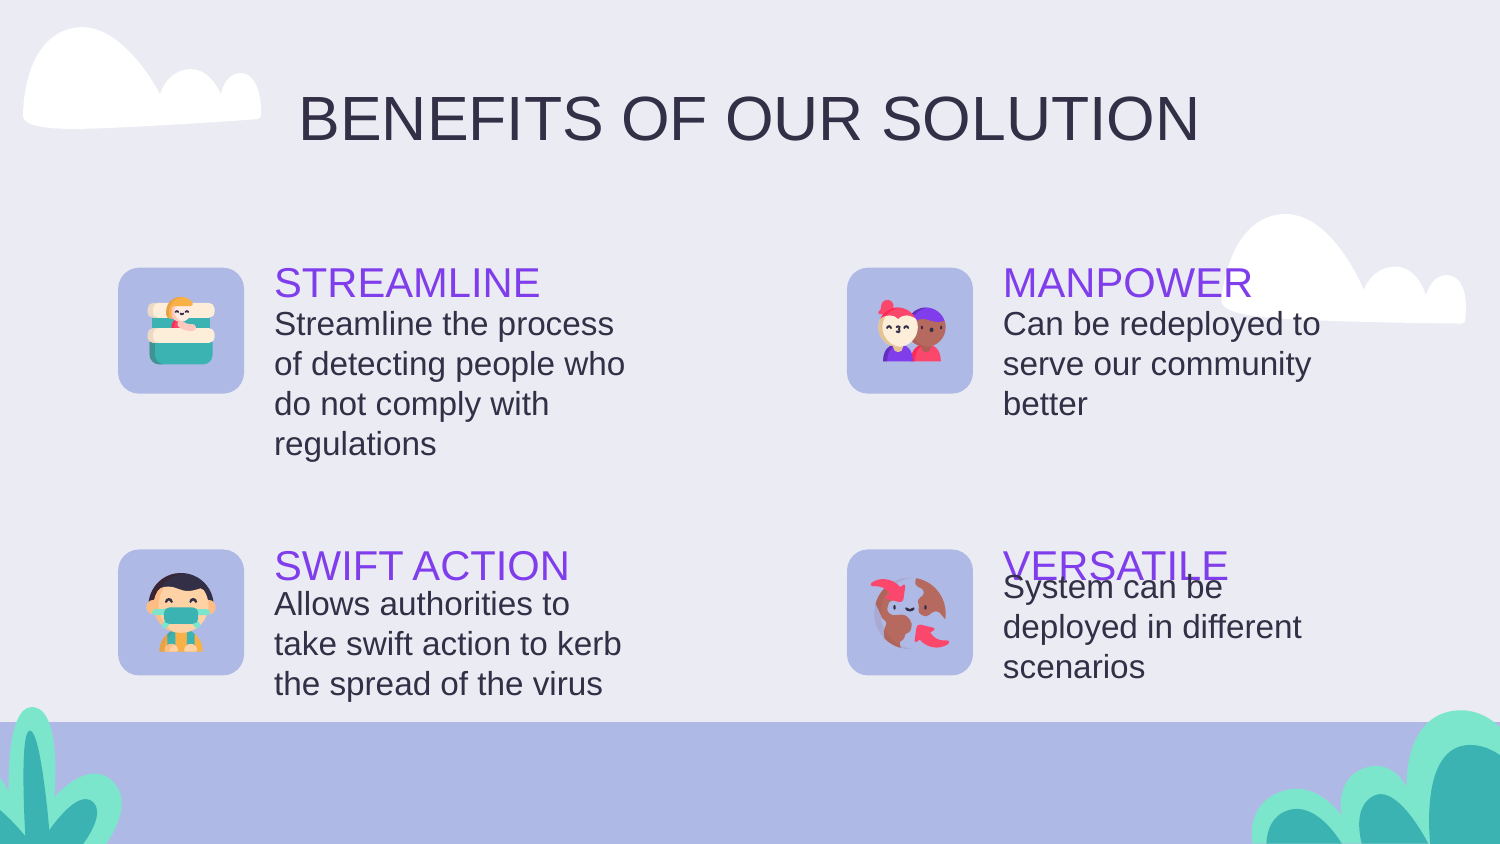

# BENEFITS OF OUR SOLUTION
STREAMLINE
MANPOWER

Can be redeployed to serve our community better
Streamline the process of detecting people who do not comply with regulations
SWIFT ACTION
VERSATILE

System can be deployed in different scenarios
Allows authorities to take swift action to kerb the spread of the virus